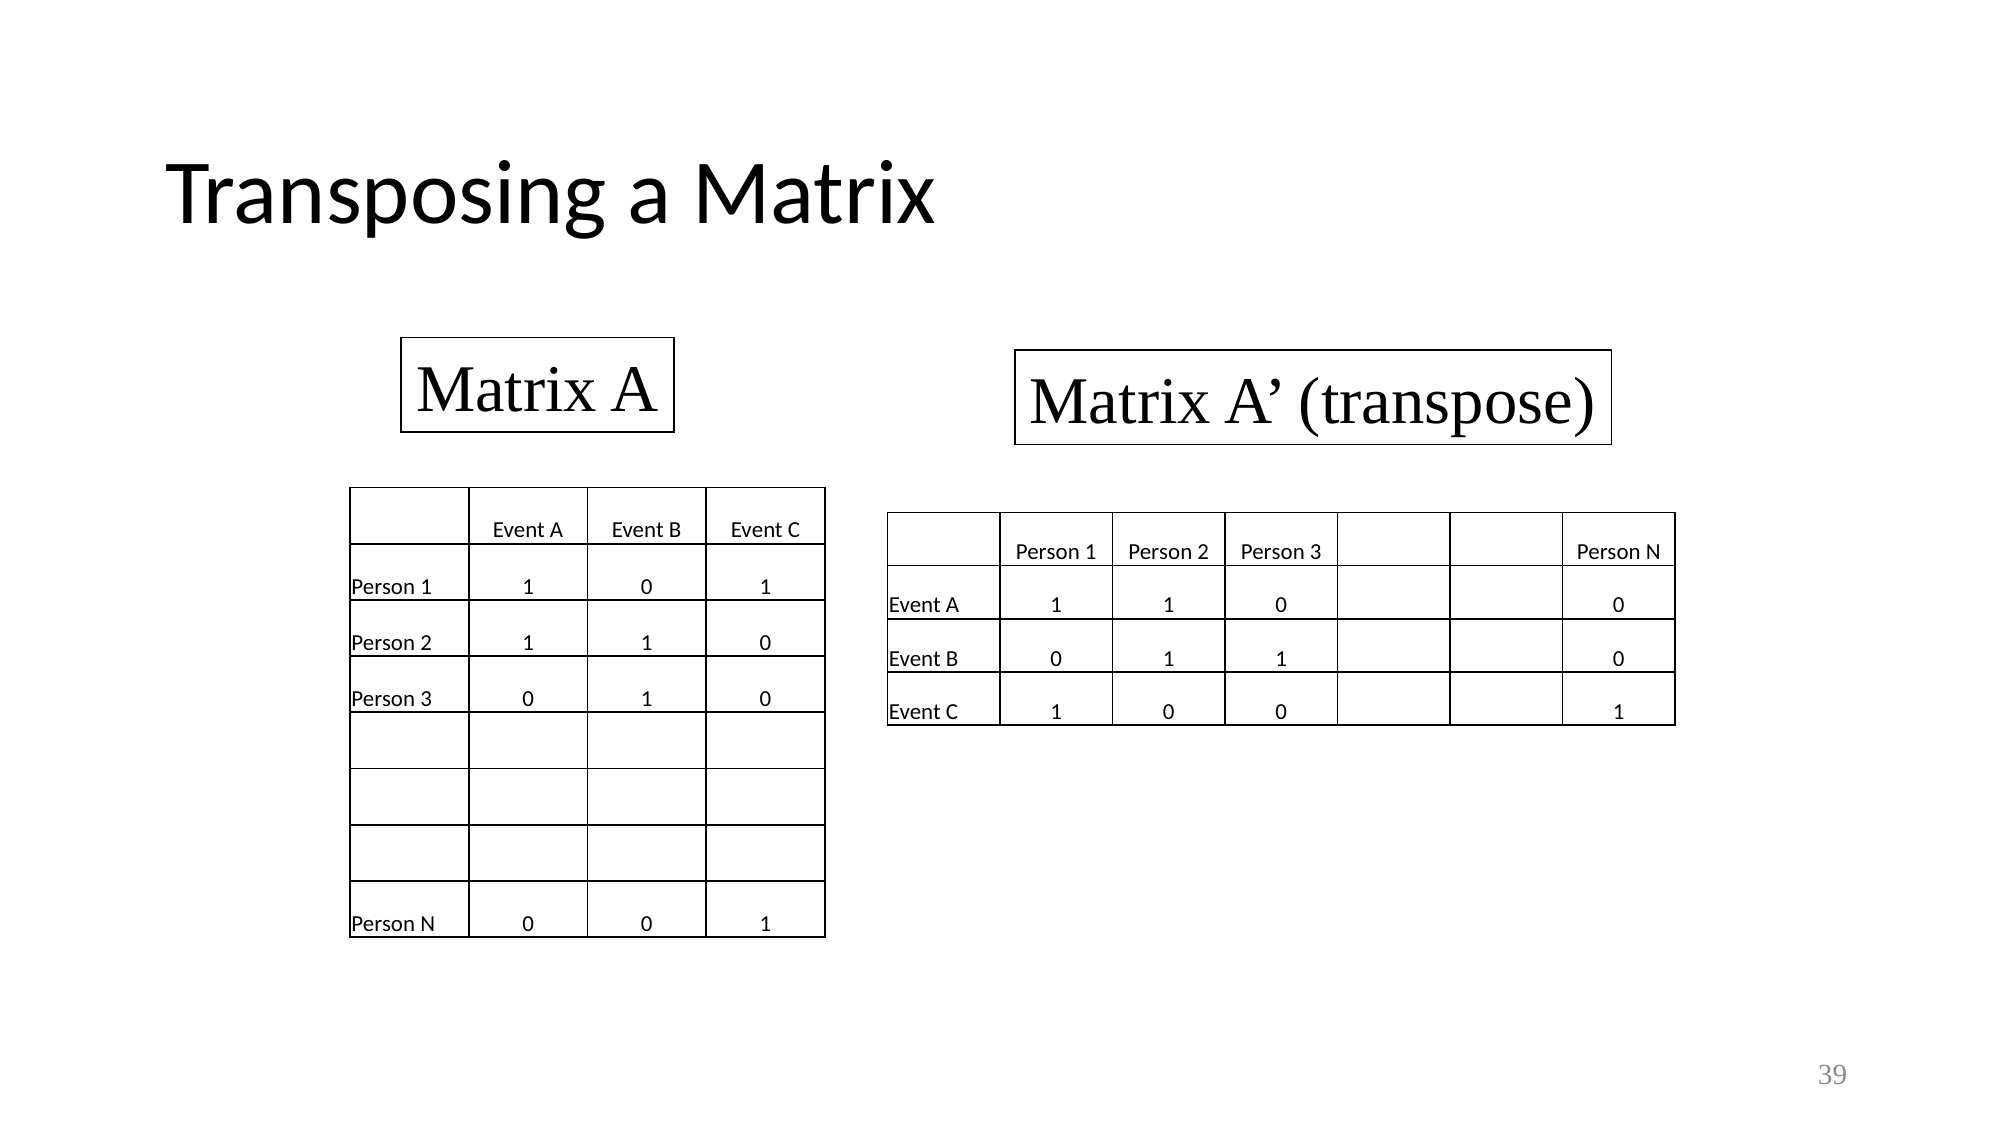

# Transposing a Matrix
Matrix A
Matrix A’ (transpose)
|  | Event A | Event B | Event C |
| --- | --- | --- | --- |
| Person 1 | 1 | 0 | 1 |
| Person 2 | 1 | 1 | 0 |
| Person 3 | 0 | 1 | 0 |
|  |  |  |  |
|  |  |  |  |
|  |  |  |  |
| Person N | 0 | 0 | 1 |
|  | Person 1 | Person 2 | Person 3 |  |  | Person N |
| --- | --- | --- | --- | --- | --- | --- |
| Event A | 1 | 1 | 0 |  |  | 0 |
| Event B | 0 | 1 | 1 |  |  | 0 |
| Event C | 1 | 0 | 0 |  |  | 1 |
39